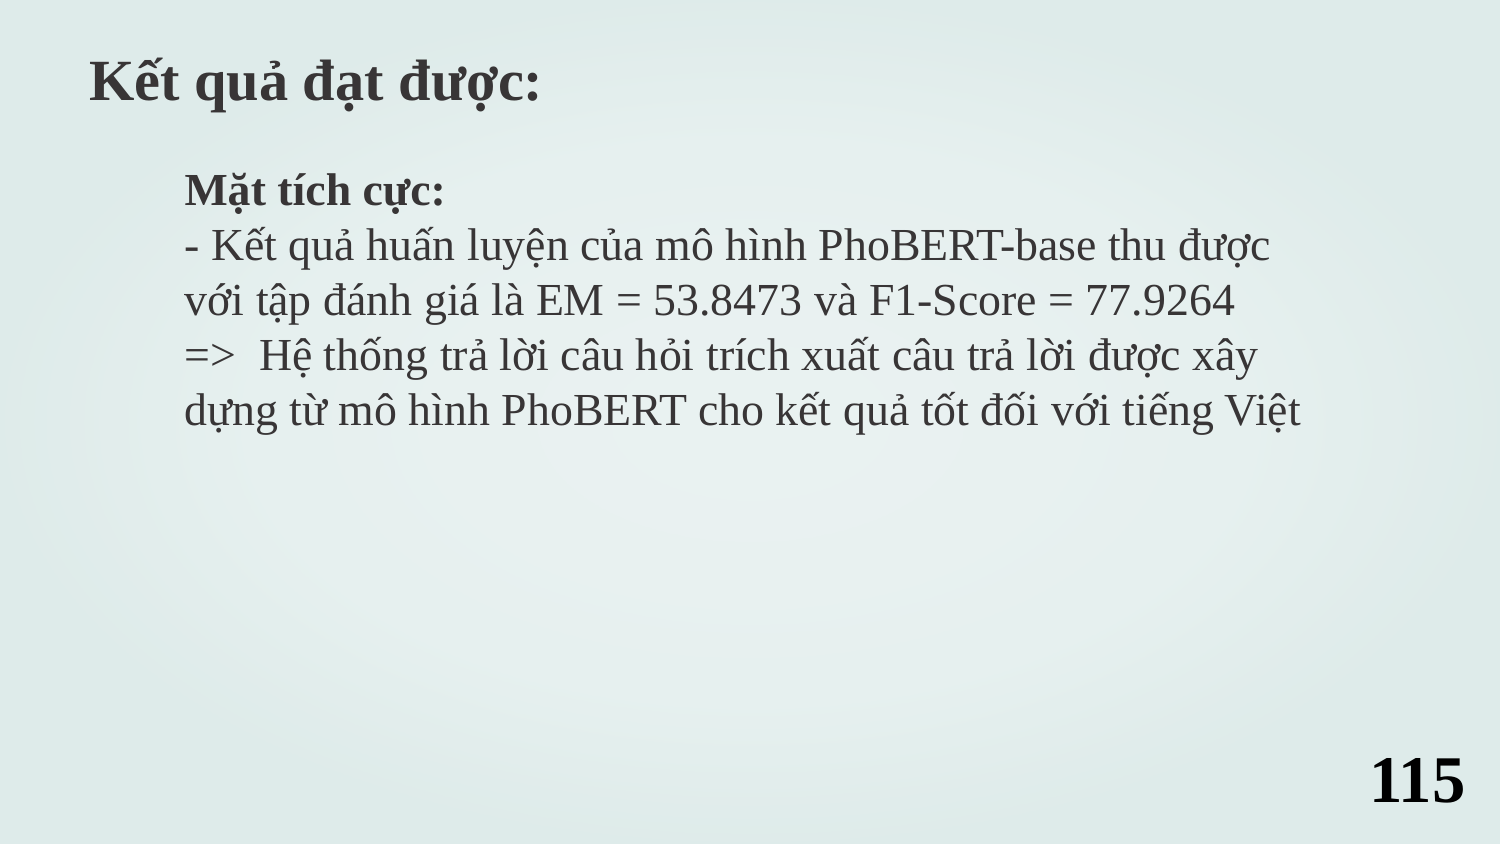

Kết quả đạt được:
Mặt tích cực:
- Kết quả huấn luyện của mô hình PhoBERT-base thu được với tập đánh giá là EM = 53.8473 và F1-Score = 77.9264
=>  Hệ thống trả lời câu hỏi trích xuất câu trả lời được xây dựng từ mô hình PhoBERT cho kết quả tốt đối với tiếng Việt
115